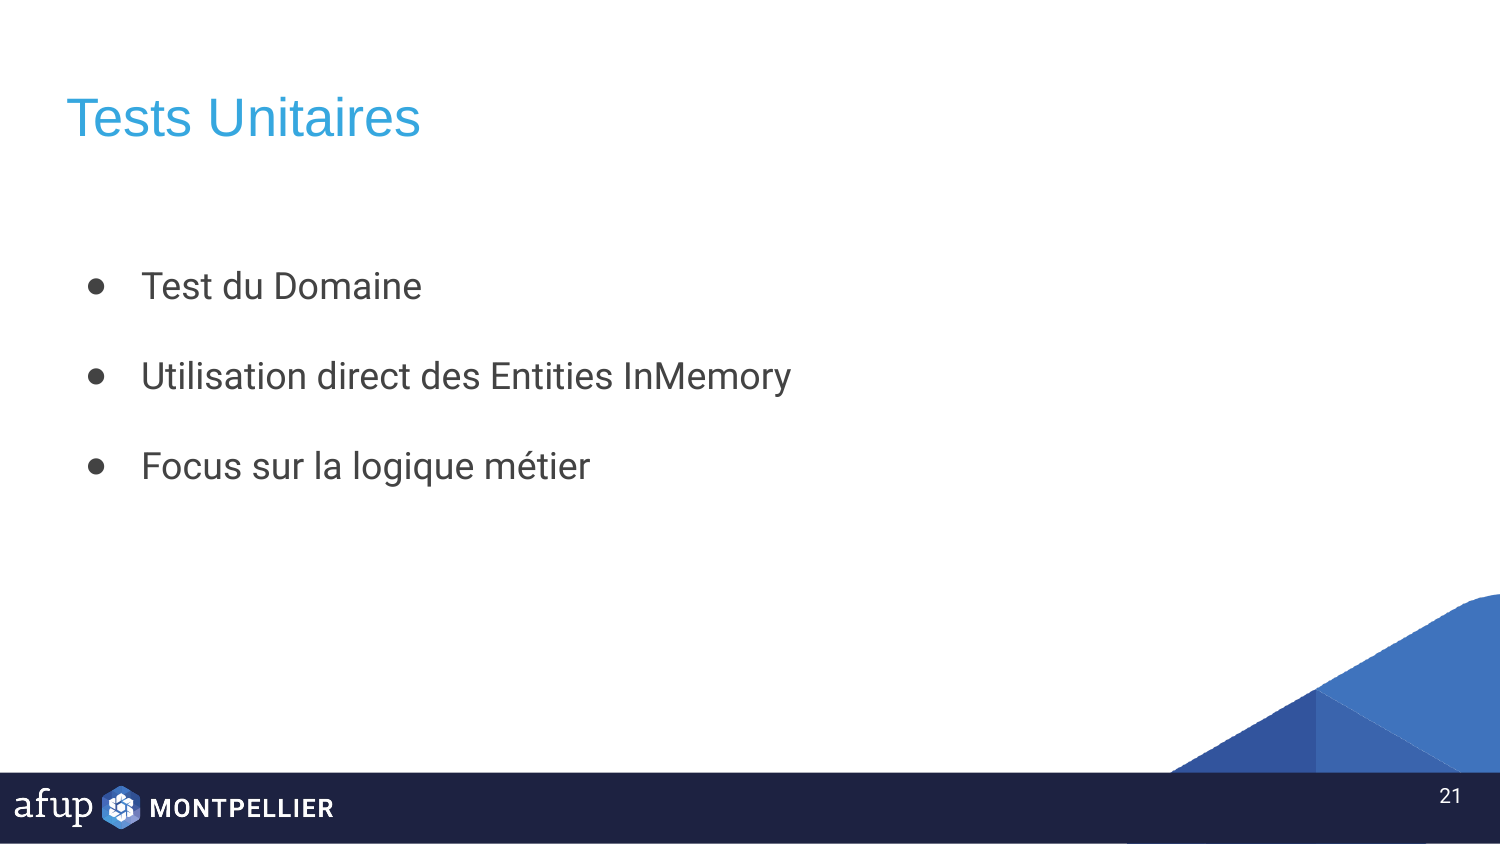

# Tests Unitaires
Test du Domaine
Utilisation direct des Entities InMemory
Focus sur la logique métier
21